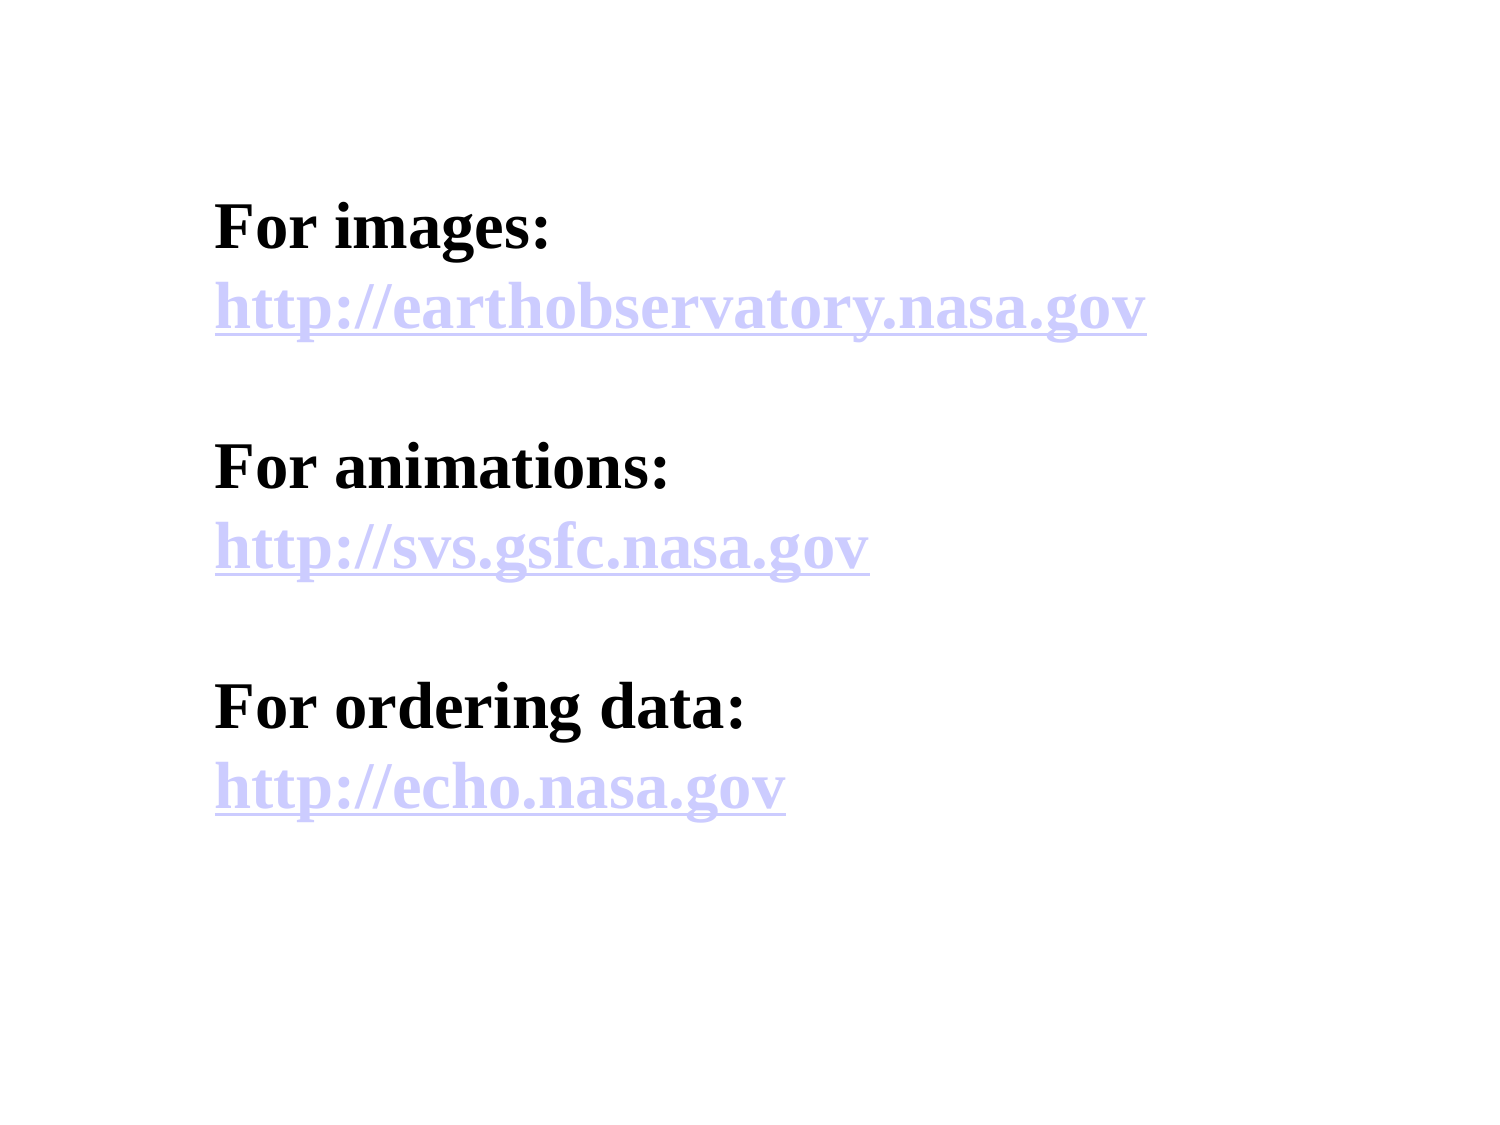

For images:
http://earthobservatory.nasa.gov

For animations:
http://svs.gsfc.nasa.gov

For ordering data:
http://echo.nasa.gov